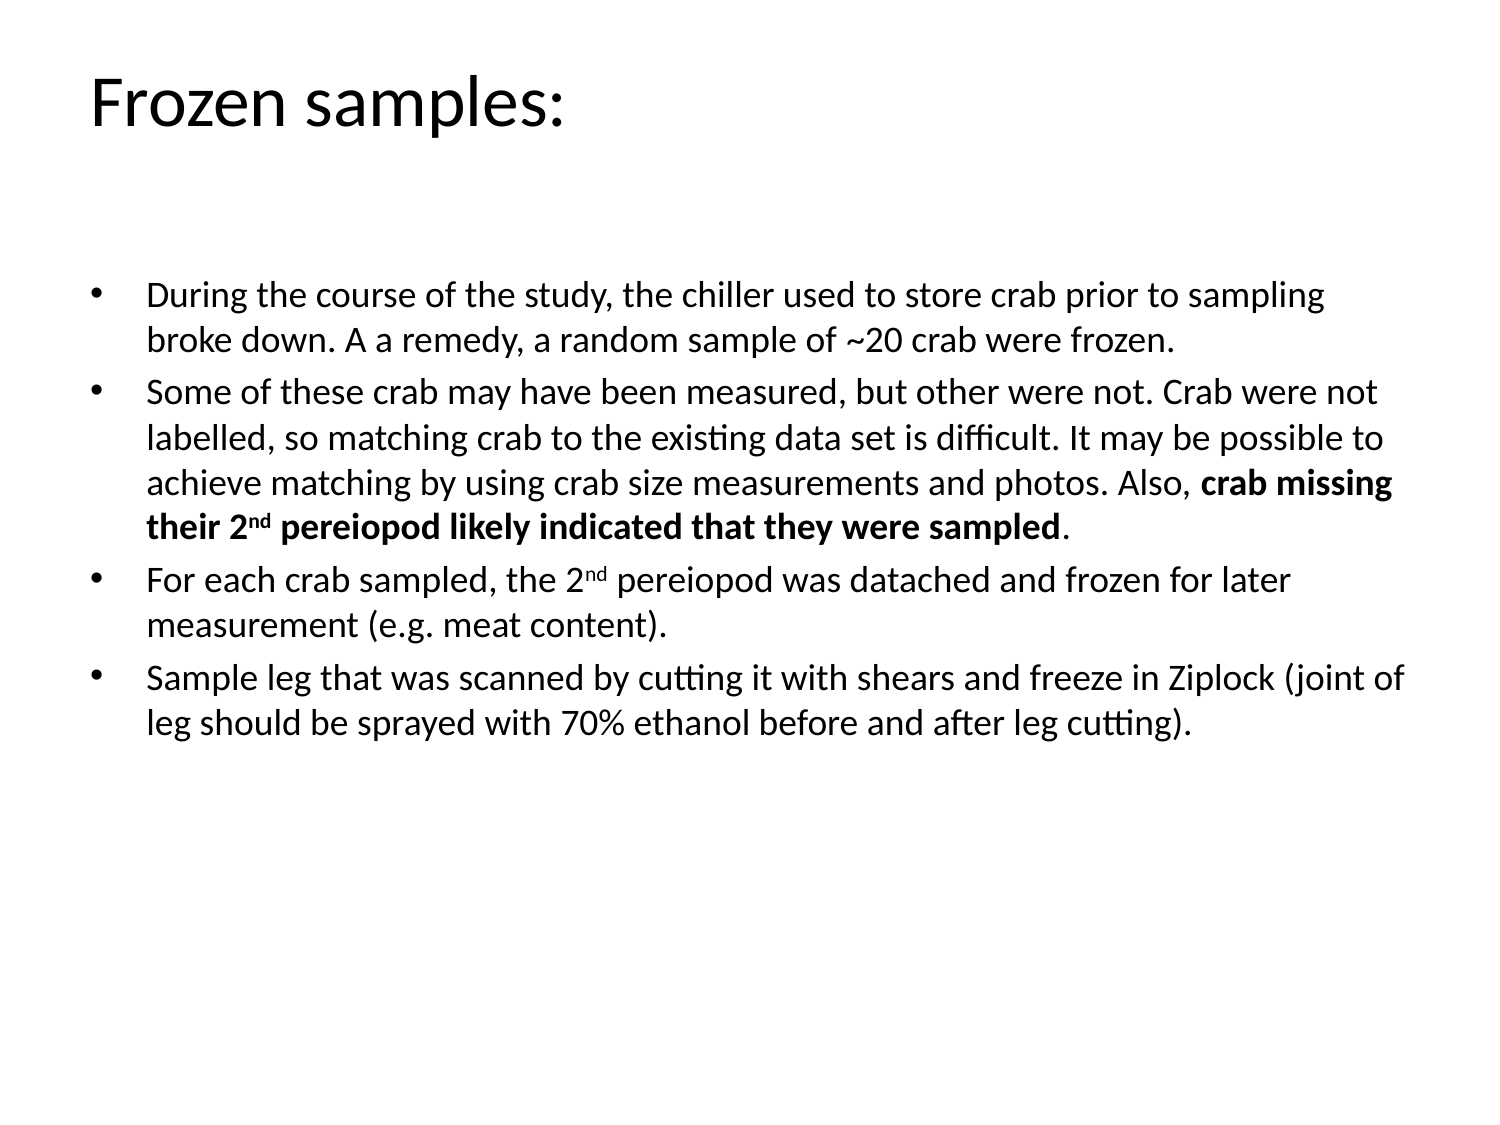

# Frozen samples:
During the course of the study, the chiller used to store crab prior to sampling broke down. A a remedy, a random sample of ~20 crab were frozen.
Some of these crab may have been measured, but other were not. Crab were not labelled, so matching crab to the existing data set is difficult. It may be possible to achieve matching by using crab size measurements and photos. Also, crab missing their 2nd pereiopod likely indicated that they were sampled.
For each crab sampled, the 2nd pereiopod was datached and frozen for later measurement (e.g. meat content).
Sample leg that was scanned by cutting it with shears and freeze in Ziplock (joint of leg should be sprayed with 70% ethanol before and after leg cutting).